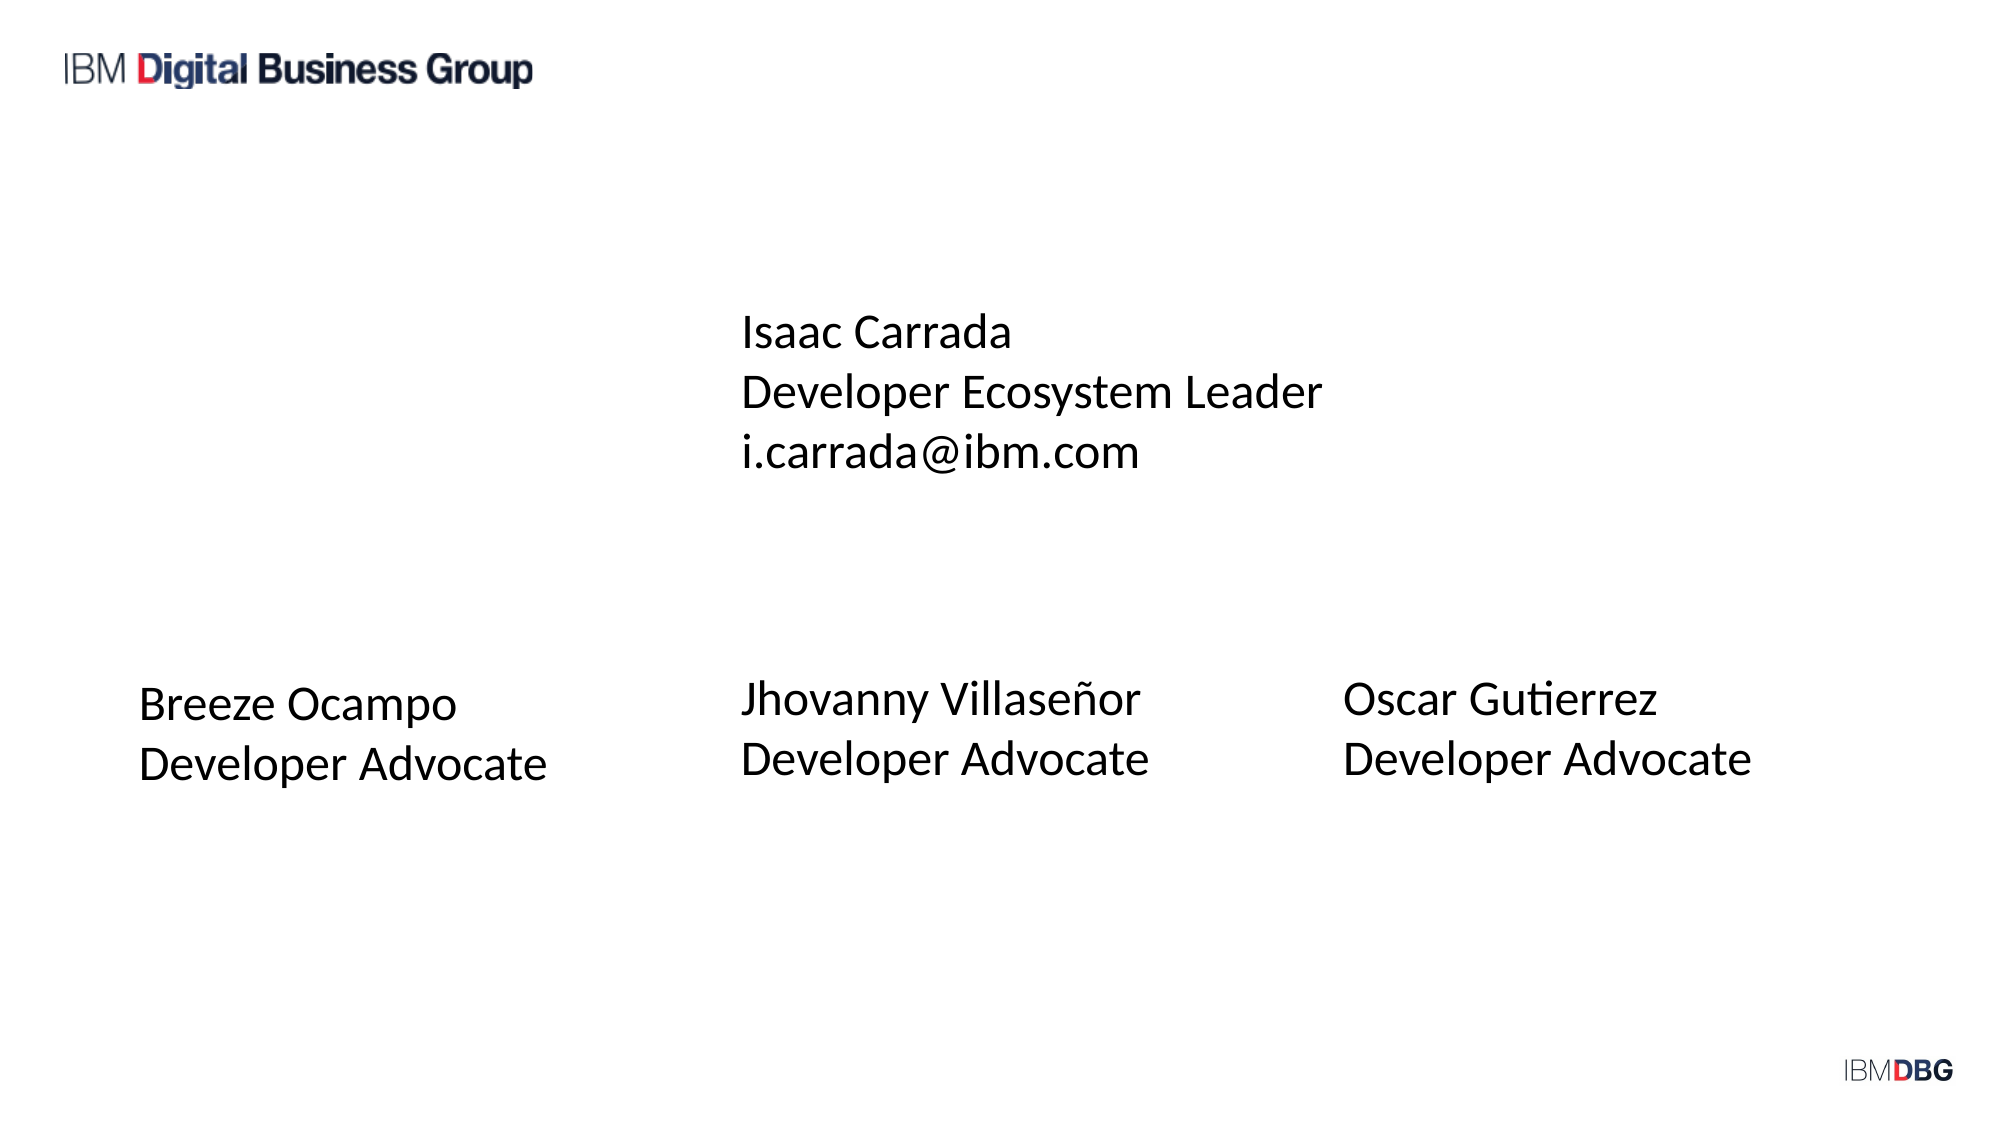

Isaac Carrada
Developer Ecosystem Leader
i.carrada@ibm.com
Jhovanny Villaseñor
Developer Advocate
Oscar Gutierrez
Developer Advocate
Breeze Ocampo
Developer Advocate